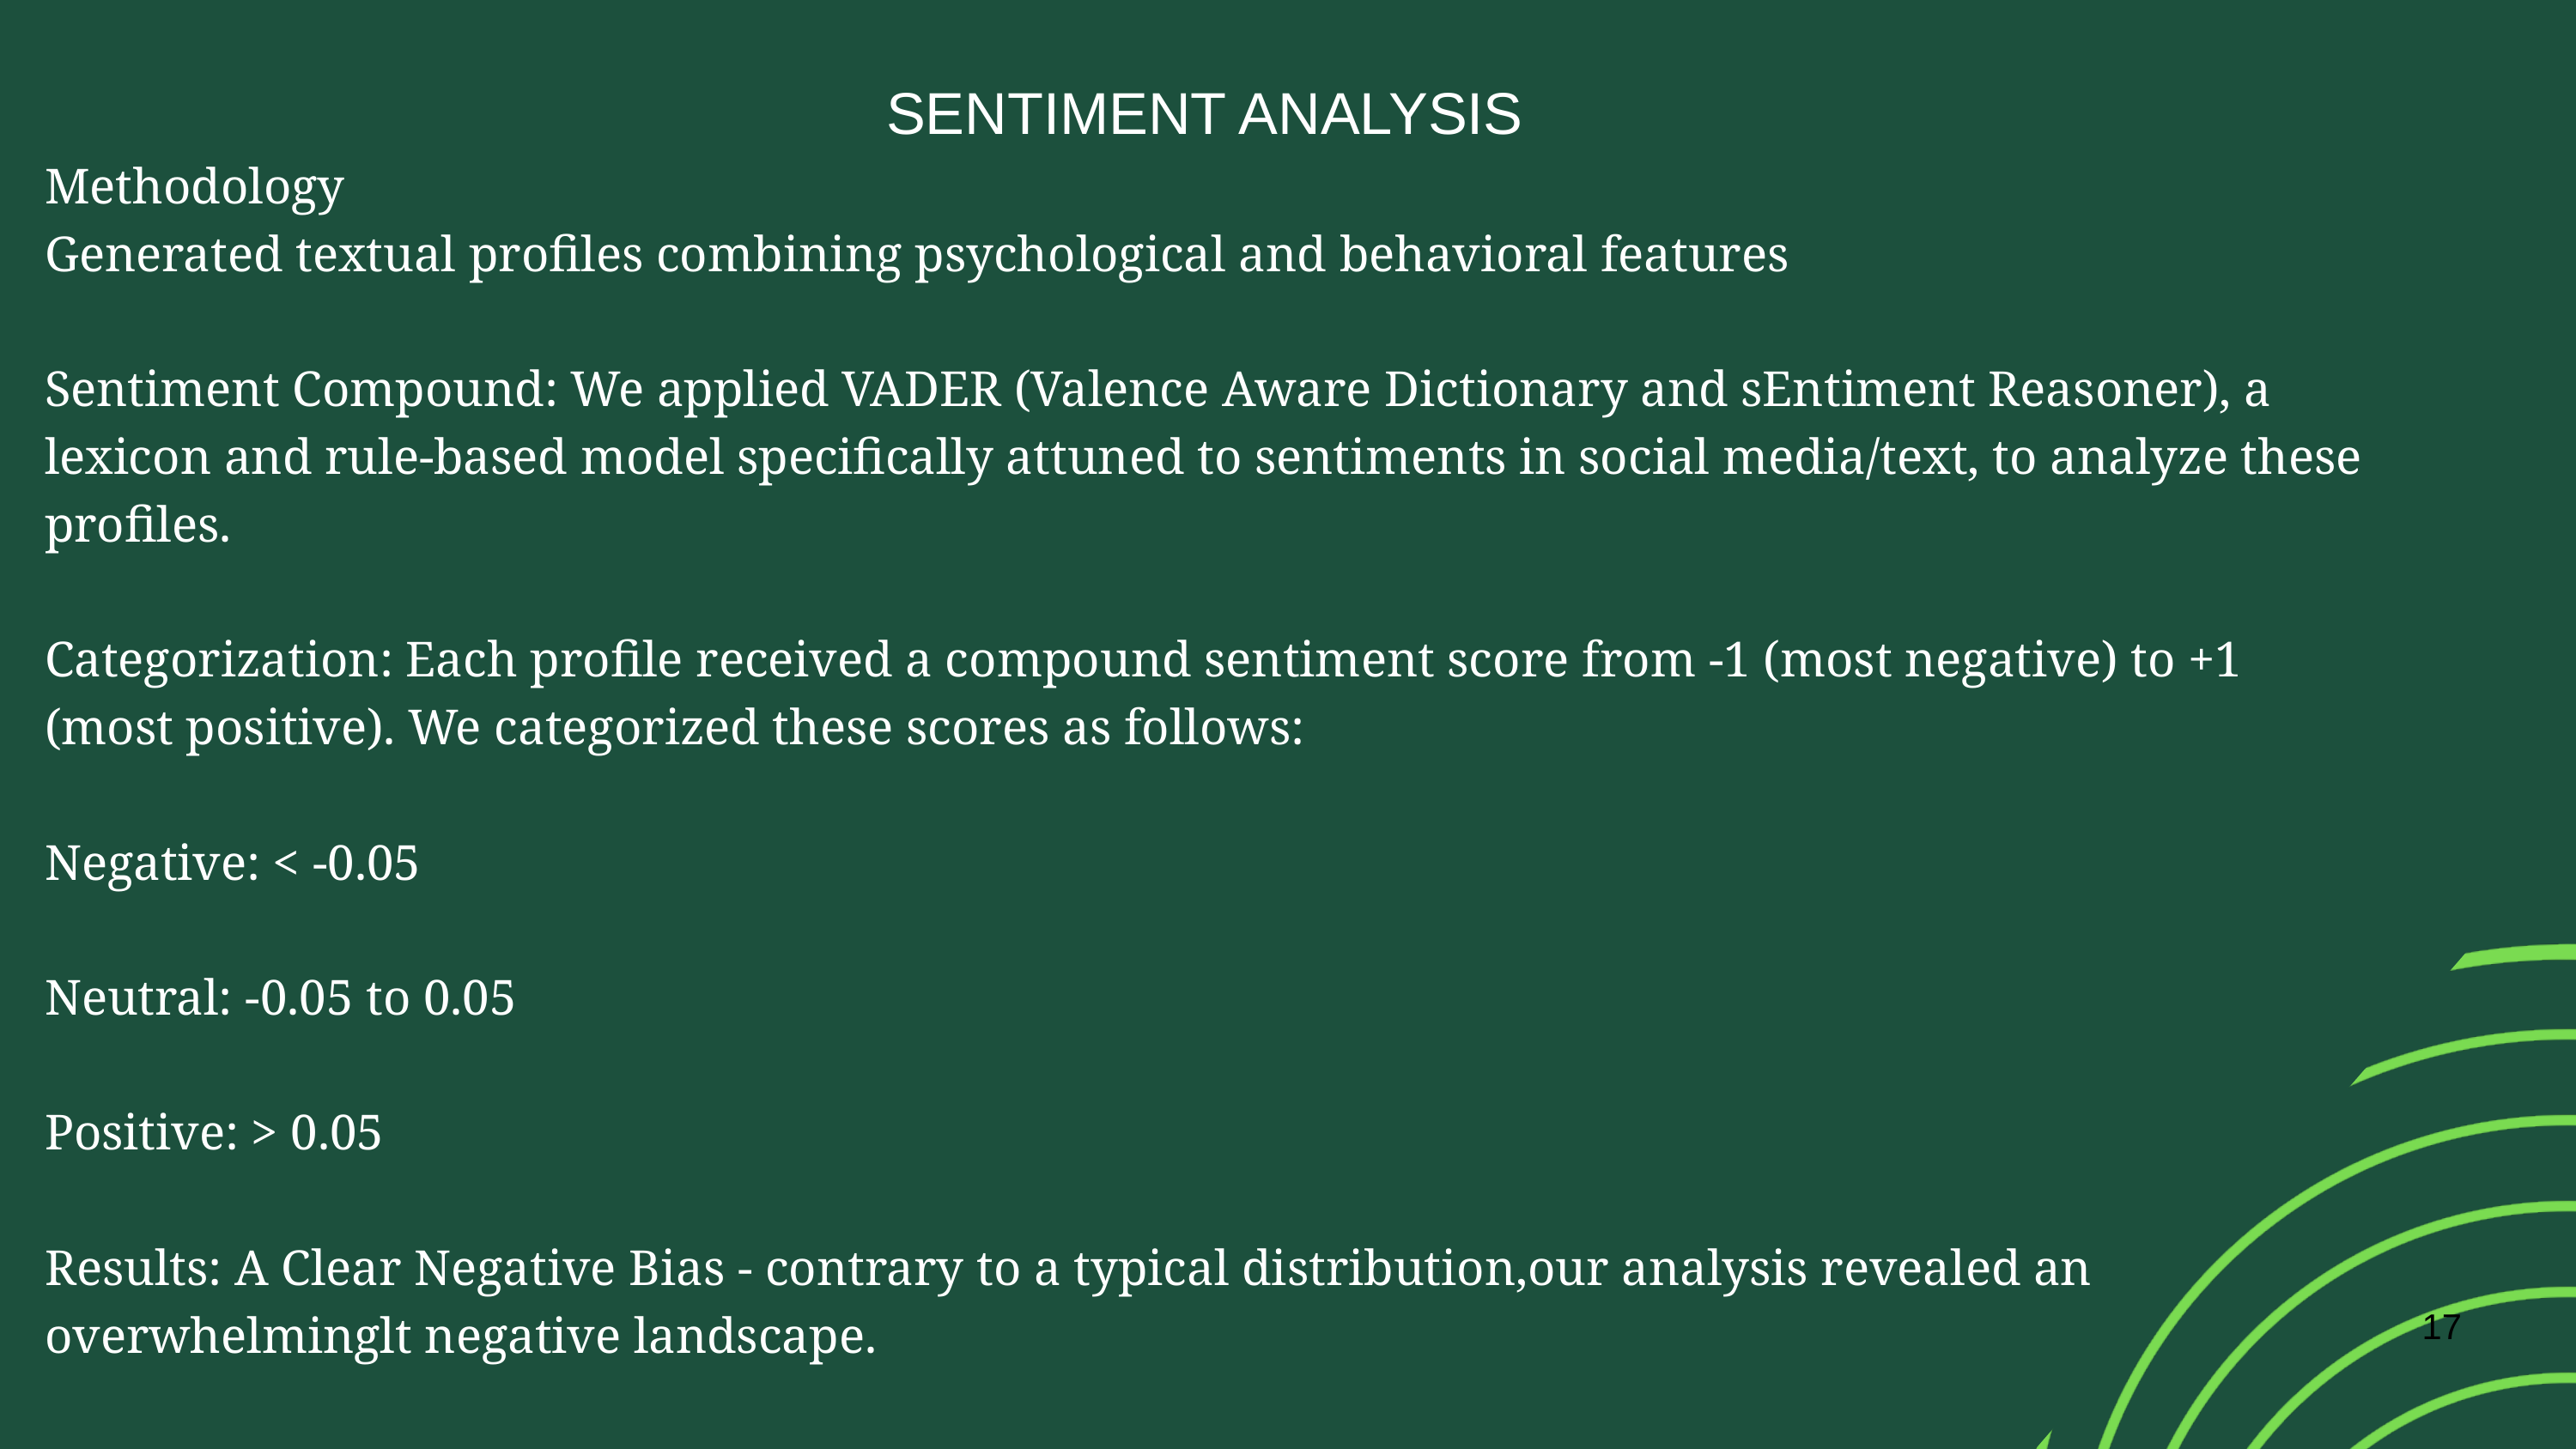

SENTIMENT ANALYSIS
Methodology
Generated textual profiles combining psychological and behavioral features

Sentiment Compound: We applied VADER (Valence Aware Dictionary and sEntiment Reasoner), a lexicon and rule-based model specifically attuned to sentiments in social media/text, to analyze these profiles.

Categorization: Each profile received a compound sentiment score from -1 (most negative) to +1 (most positive). We categorized these scores as follows:

Negative: < -0.05

Neutral: -0.05 to 0.05

Positive: > 0.05

Results: A Clear Negative Bias - contrary to a typical distribution,our analysis revealed an overwhelminglt negative landscape.

17